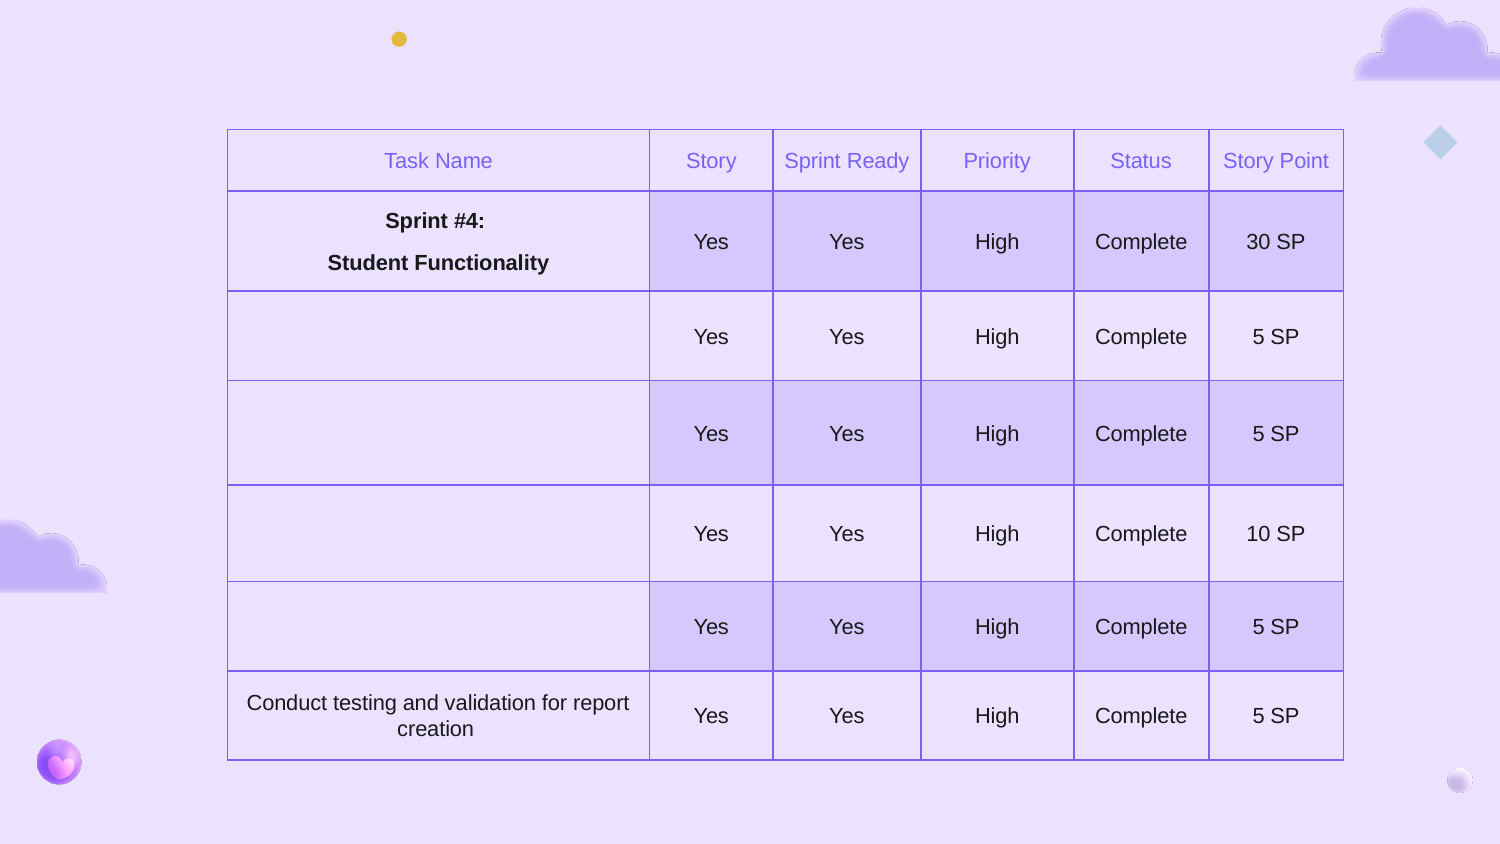

| Task Name | Story | Sprint Ready | Priority | Status | Story Point |
| --- | --- | --- | --- | --- | --- |
| Sprint #4: Student Functionality | Yes | Yes | High | Complete | 30 SP |
|  | Yes | Yes | High | Complete | 5 SP |
|  | Yes | Yes | High | Complete | 5 SP |
|  | Yes | Yes | High | Complete | 10 SP |
|  | Yes | Yes | High | Complete | 5 SP |
| Conduct testing and validation for report creation | Yes | Yes | High | Complete | 5 SP |